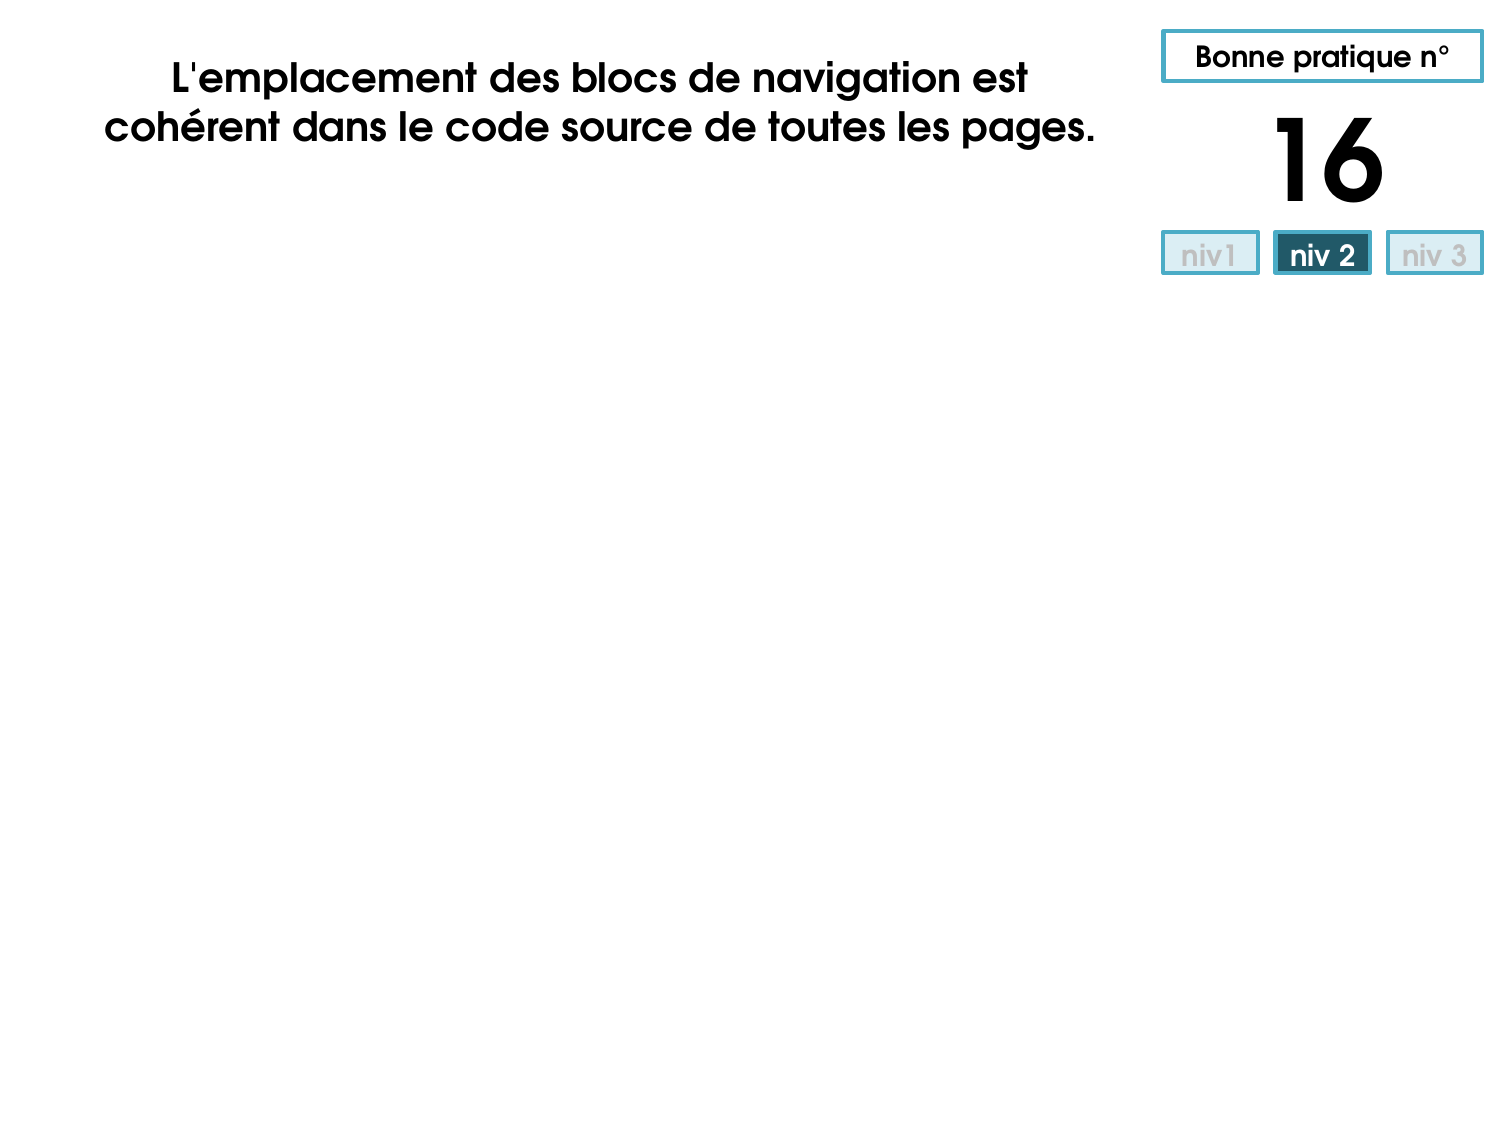

# L'emplacement des blocs de navigation est cohérent dans le code source de toutes les pages.
16